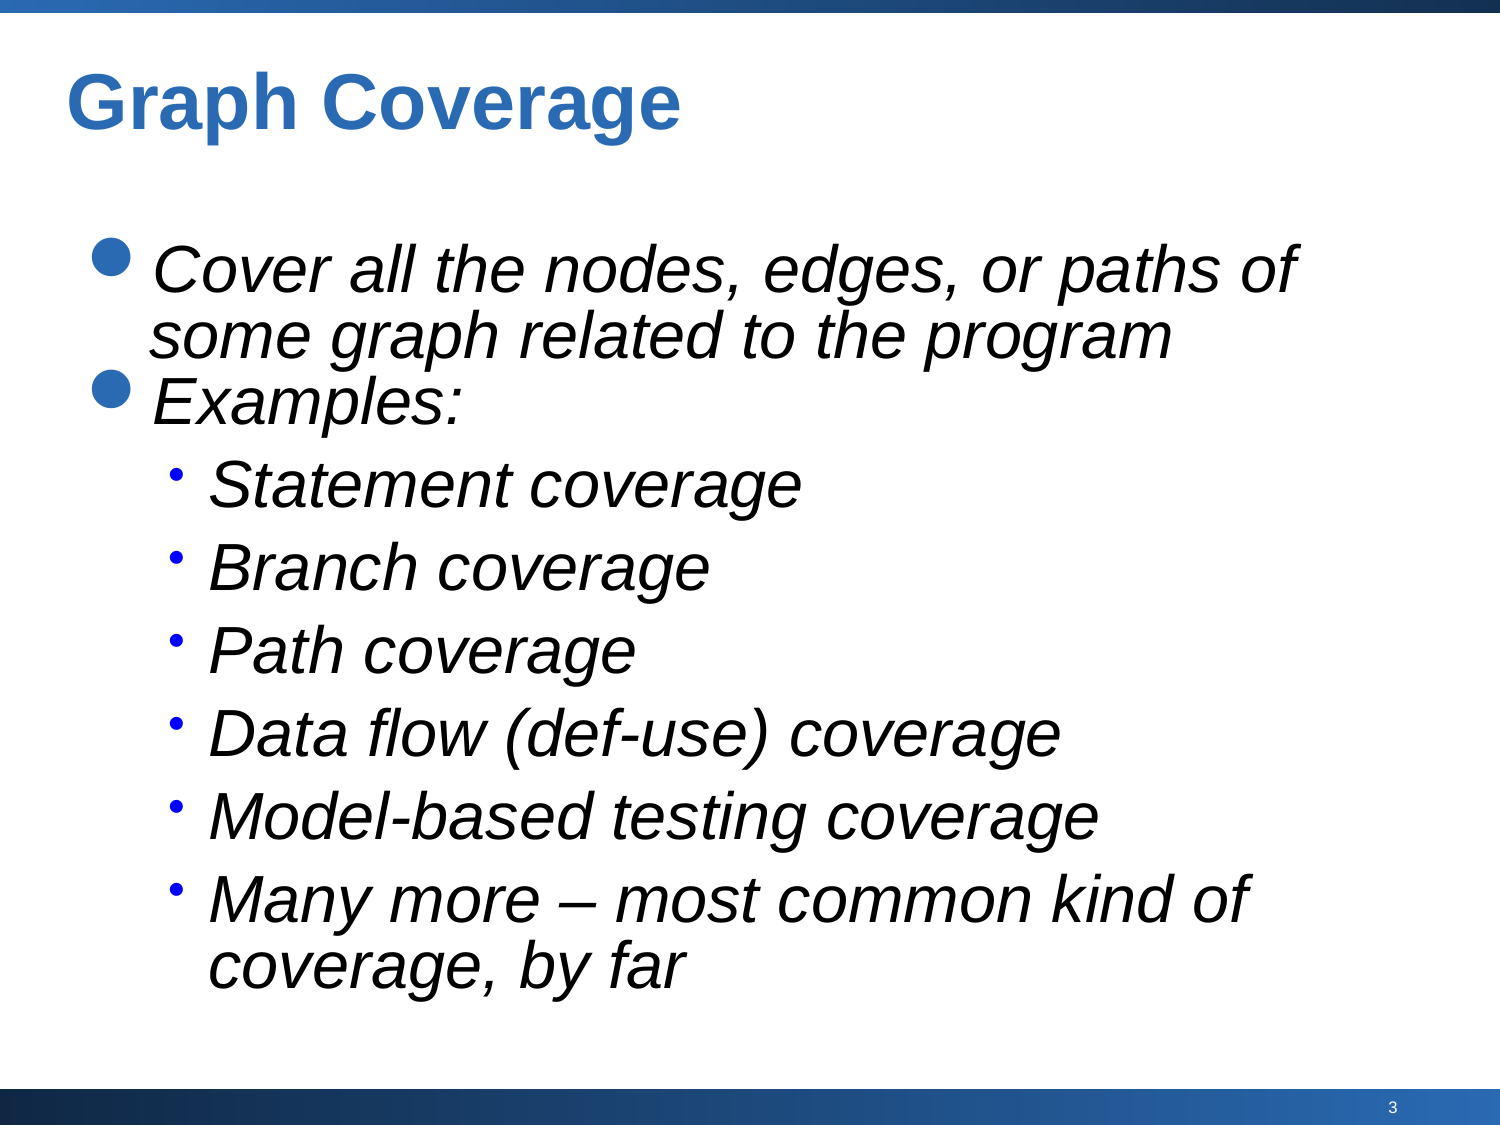

# Graph Coverage

Cover all the nodes, edges, or paths of some graph related to the program
Examples:
Statement coverage
Branch coverage
Path coverage
Data flow (def-use) coverage
Model-based testing coverage
Many more – most common kind of coverage, by far